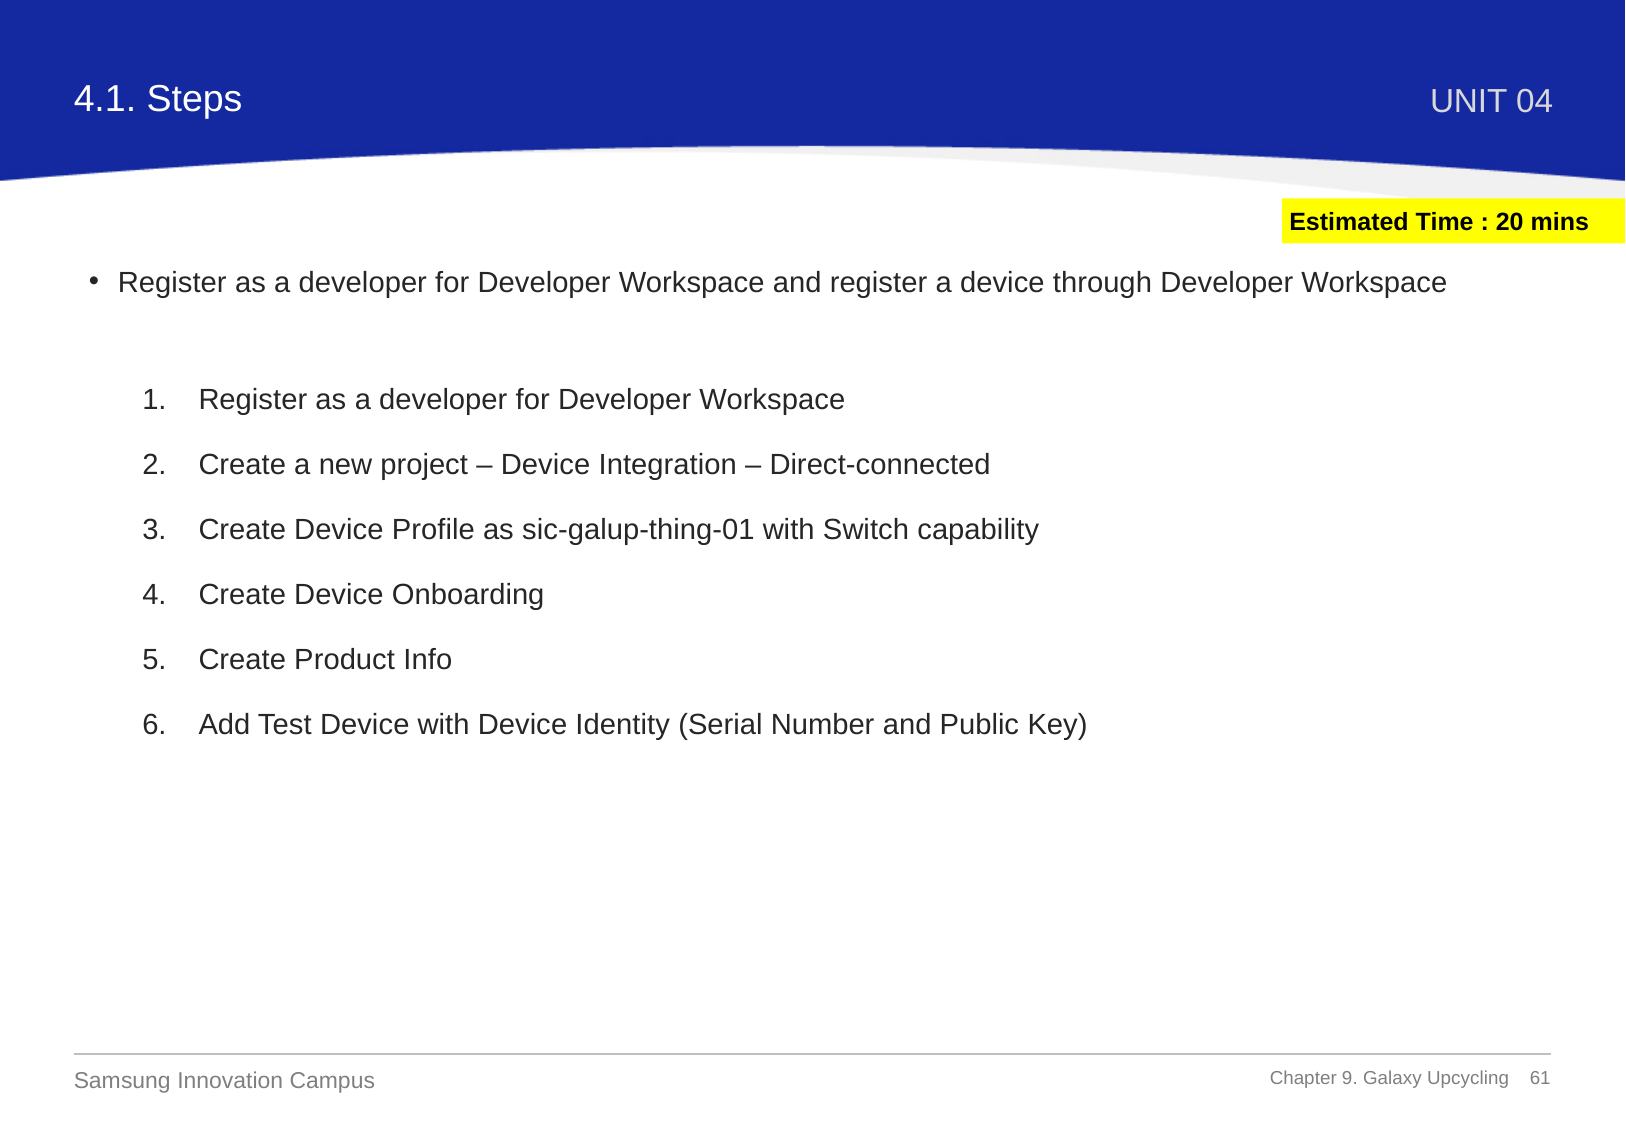

4.1. Steps
UNIT 04
Estimated Time : 20 mins
Register as a developer for Developer Workspace and register a device through Developer Workspace
Register as a developer for Developer Workspace
Create a new project – Device Integration – Direct-connected
Create Device Profile as sic-galup-thing-01 with Switch capability
Create Device Onboarding
Create Product Info
Add Test Device with Device Identity (Serial Number and Public Key)